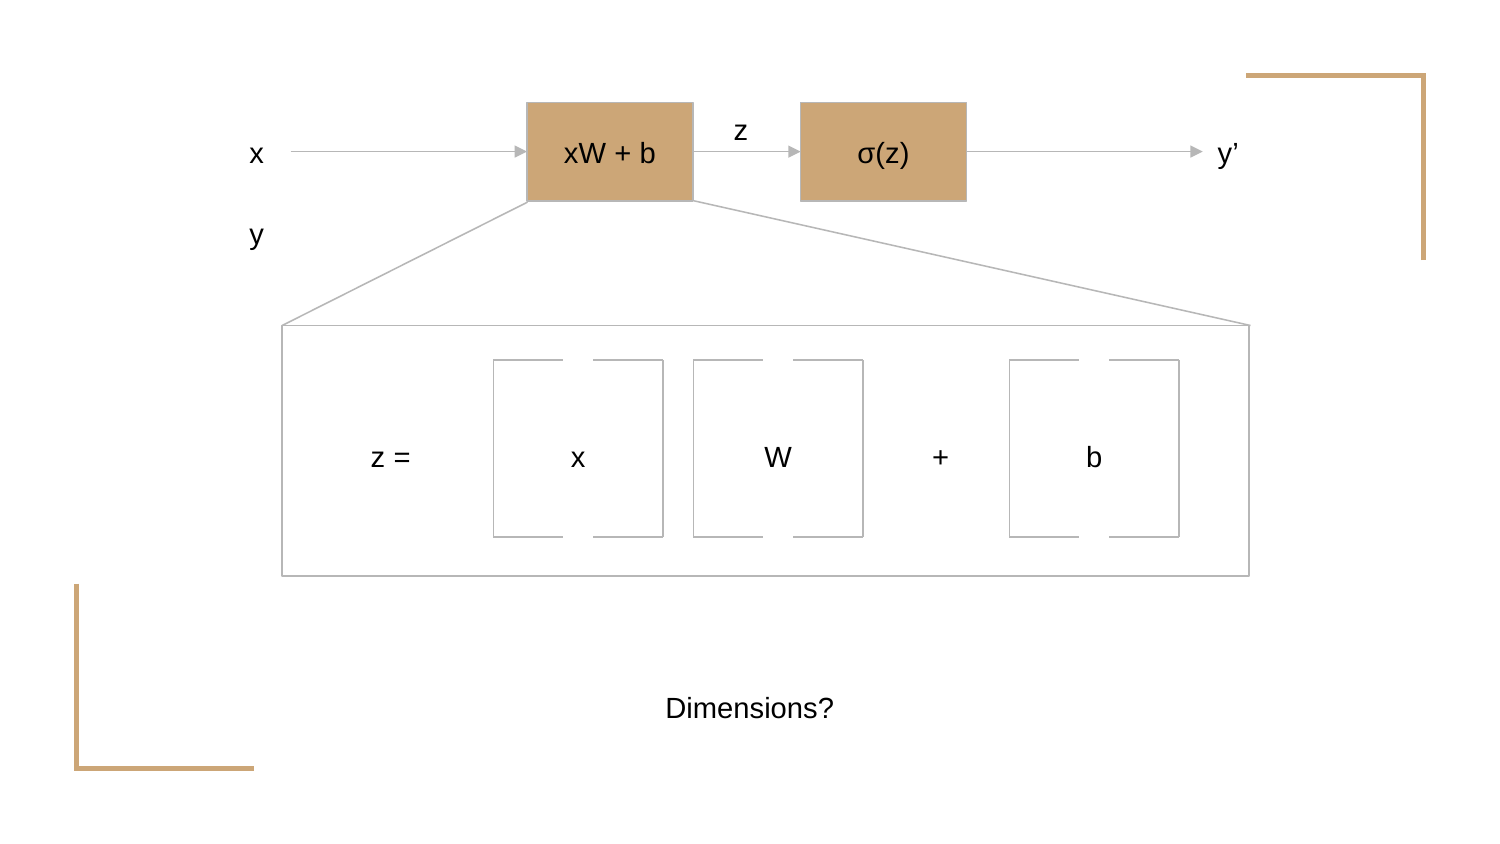

z
x
xW + b
σ(z)
y’
y

z =
x
W
+
b
Dimensions?